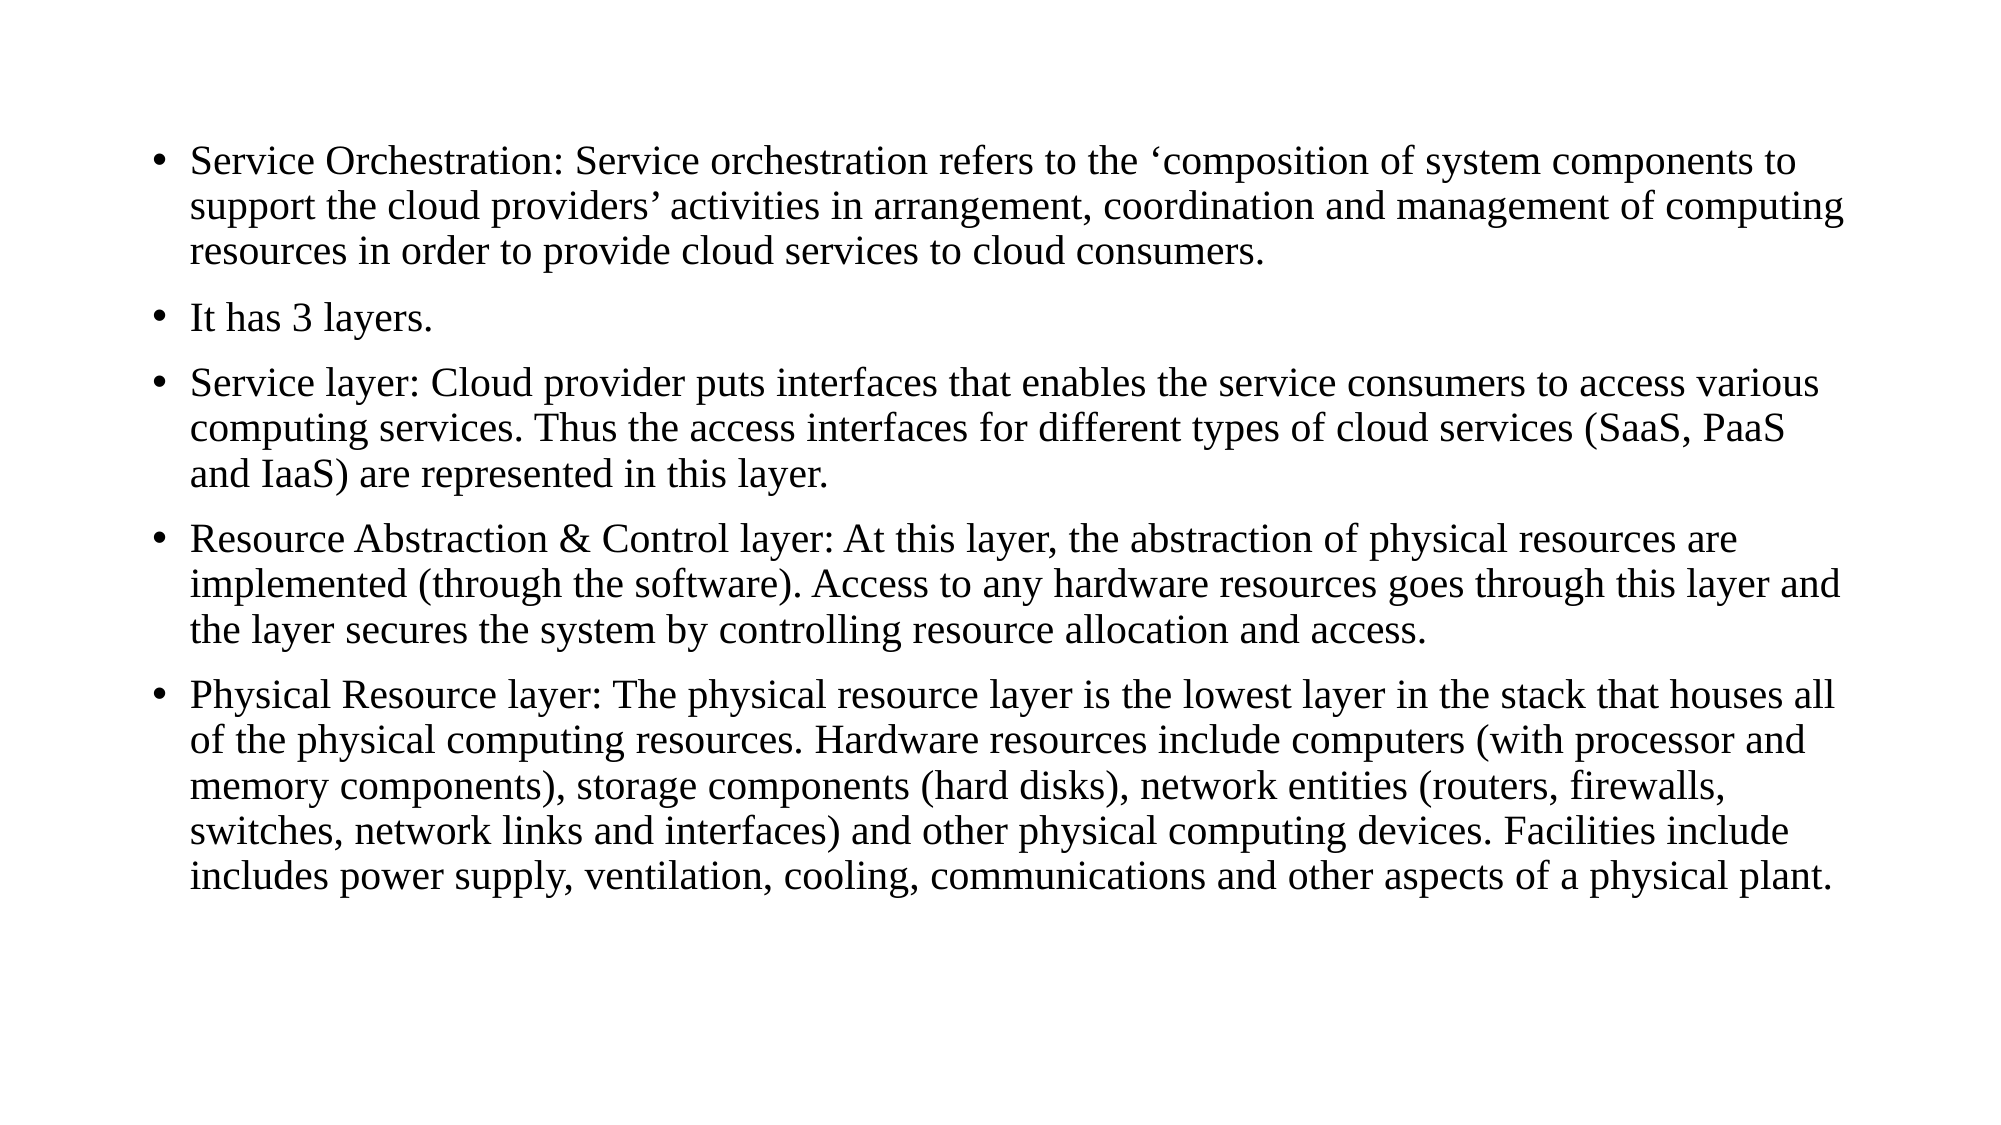

Service Orchestration: Service orchestration refers to the ‘composition of system components to support the cloud providers’ activities in arrangement, coordination and management of computing resources in order to provide cloud services to cloud consumers.
It has 3 layers.
Service layer: Cloud provider puts interfaces that enables the service consumers to access various computing services. Thus the access interfaces for different types of cloud services (SaaS, PaaS and IaaS) are represented in this layer.
Resource Abstraction & Control layer: At this layer, the abstraction of physical resources are implemented (through the software). Access to any hardware resources goes through this layer and the layer secures the system by controlling resource allocation and access.
Physical Resource layer: The physical resource layer is the lowest layer in the stack that houses all of the physical computing resources. Hardware resources include computers (with processor and memory components), storage components (hard disks), network entities (routers, firewalls, switches, network links and interfaces) and other physical computing devices. Facilities include includes power supply, ventilation, cooling, communications and other aspects of a physical plant.